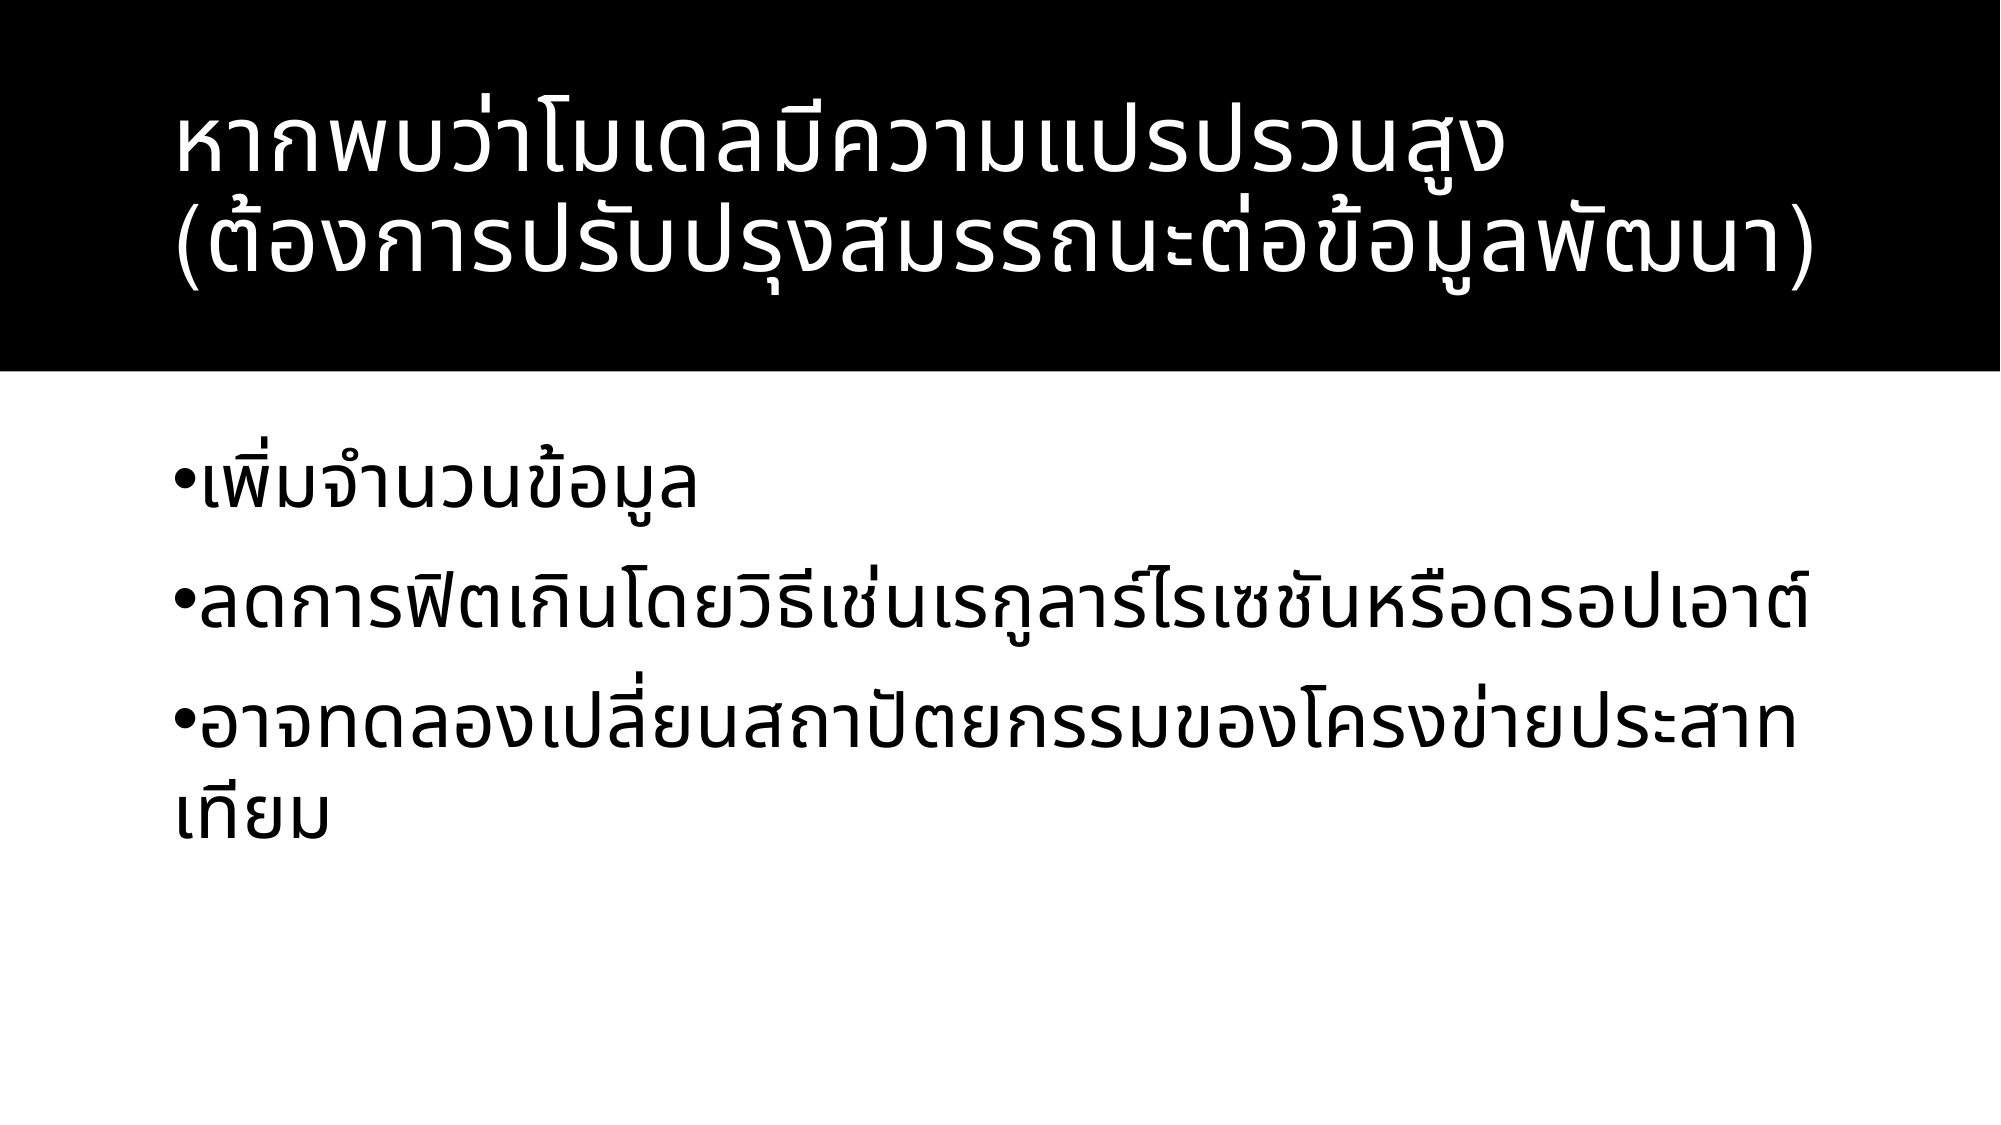

# หากพบว่าโมเดลมีความแปรปรวนสูง (ต้องการปรับปรุงสมรรถนะต่อข้อมูลพัฒนา)
เพิ่มจำนวนข้อมูล
ลดการฟิตเกินโดยวิธีเช่นเรกูลาร์ไรเซชันหรือดรอปเอาต์
อาจทดลองเปลี่ยนสถาปัตยกรรมของโครงข่ายประสาทเทียม